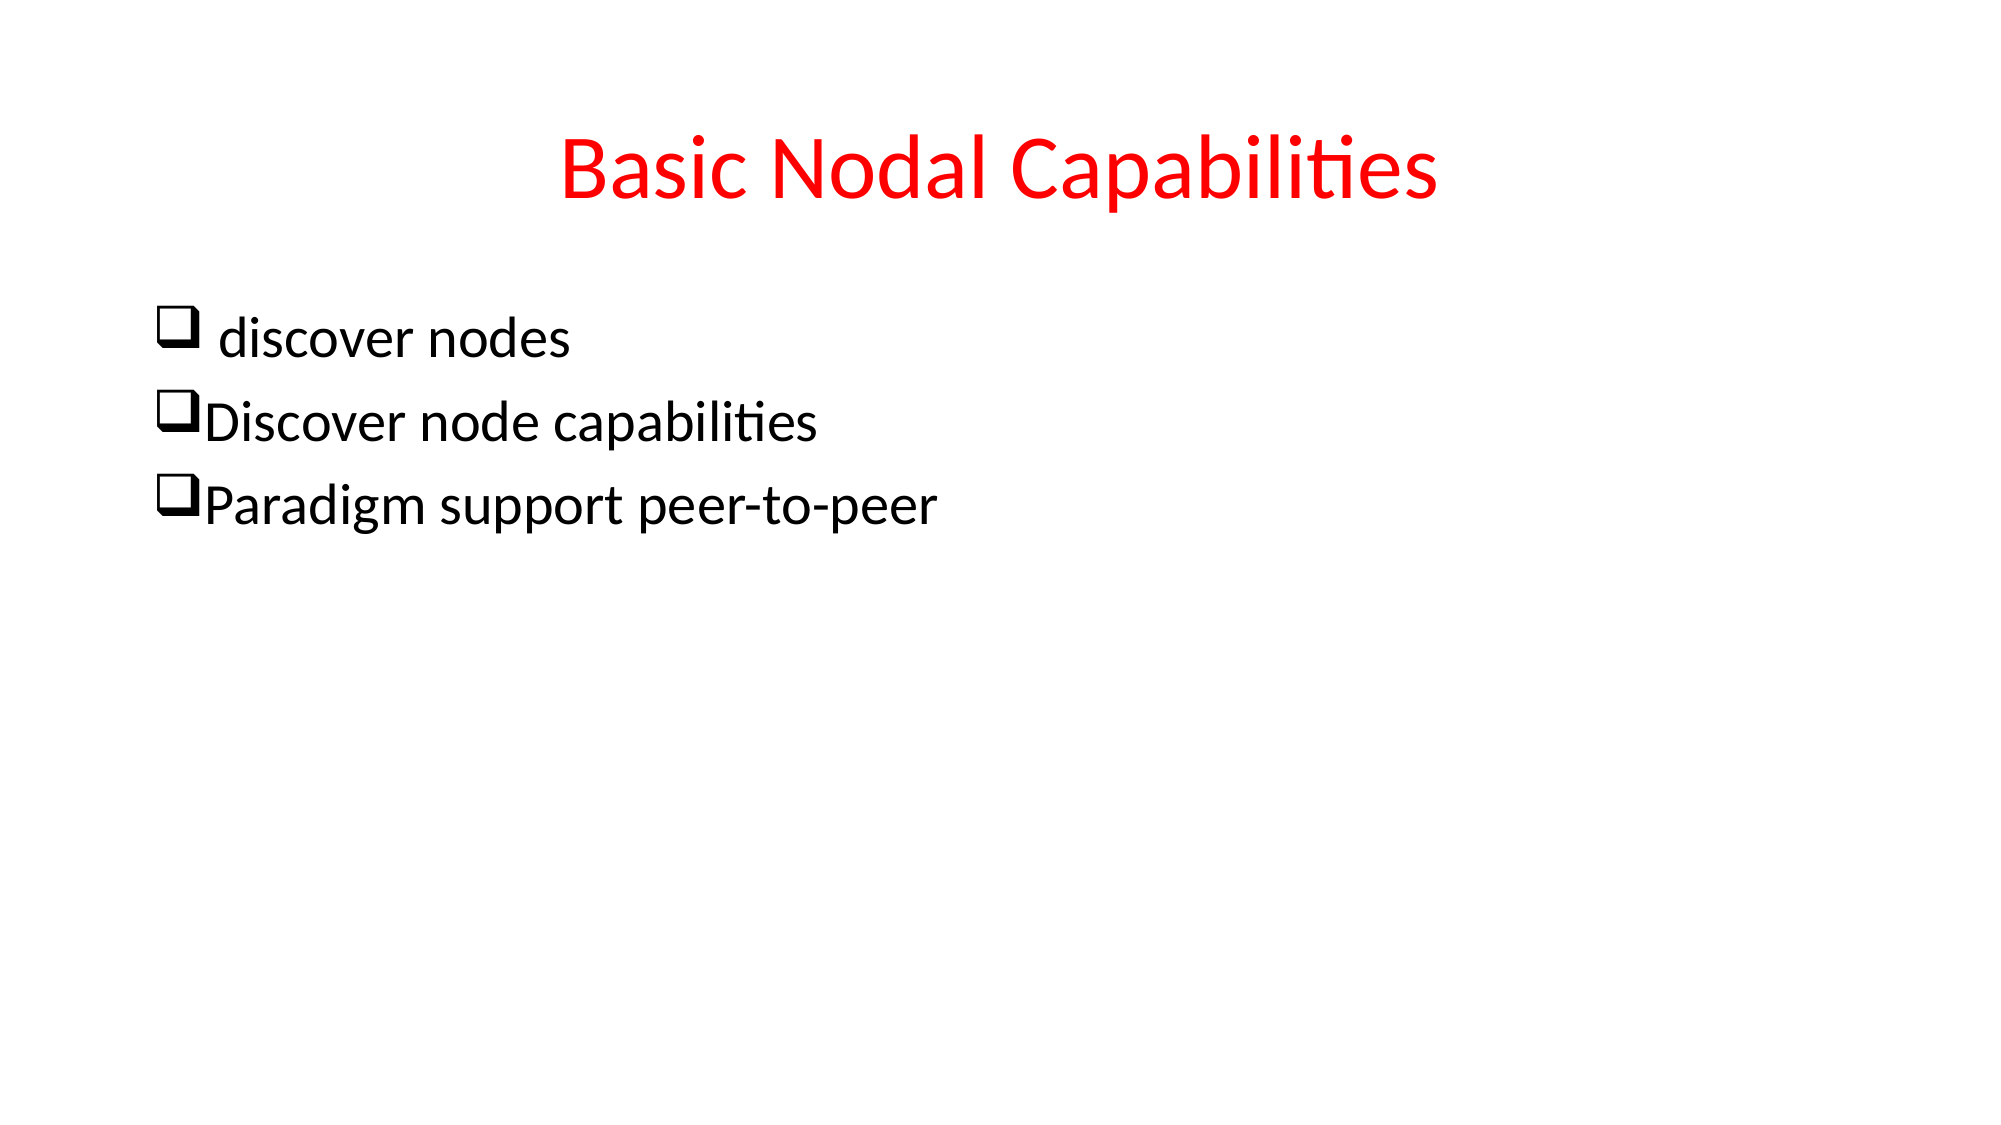

# Basic Nodal Capabilities
 discover nodes
Discover node capabilities
Paradigm support peer-to-peer